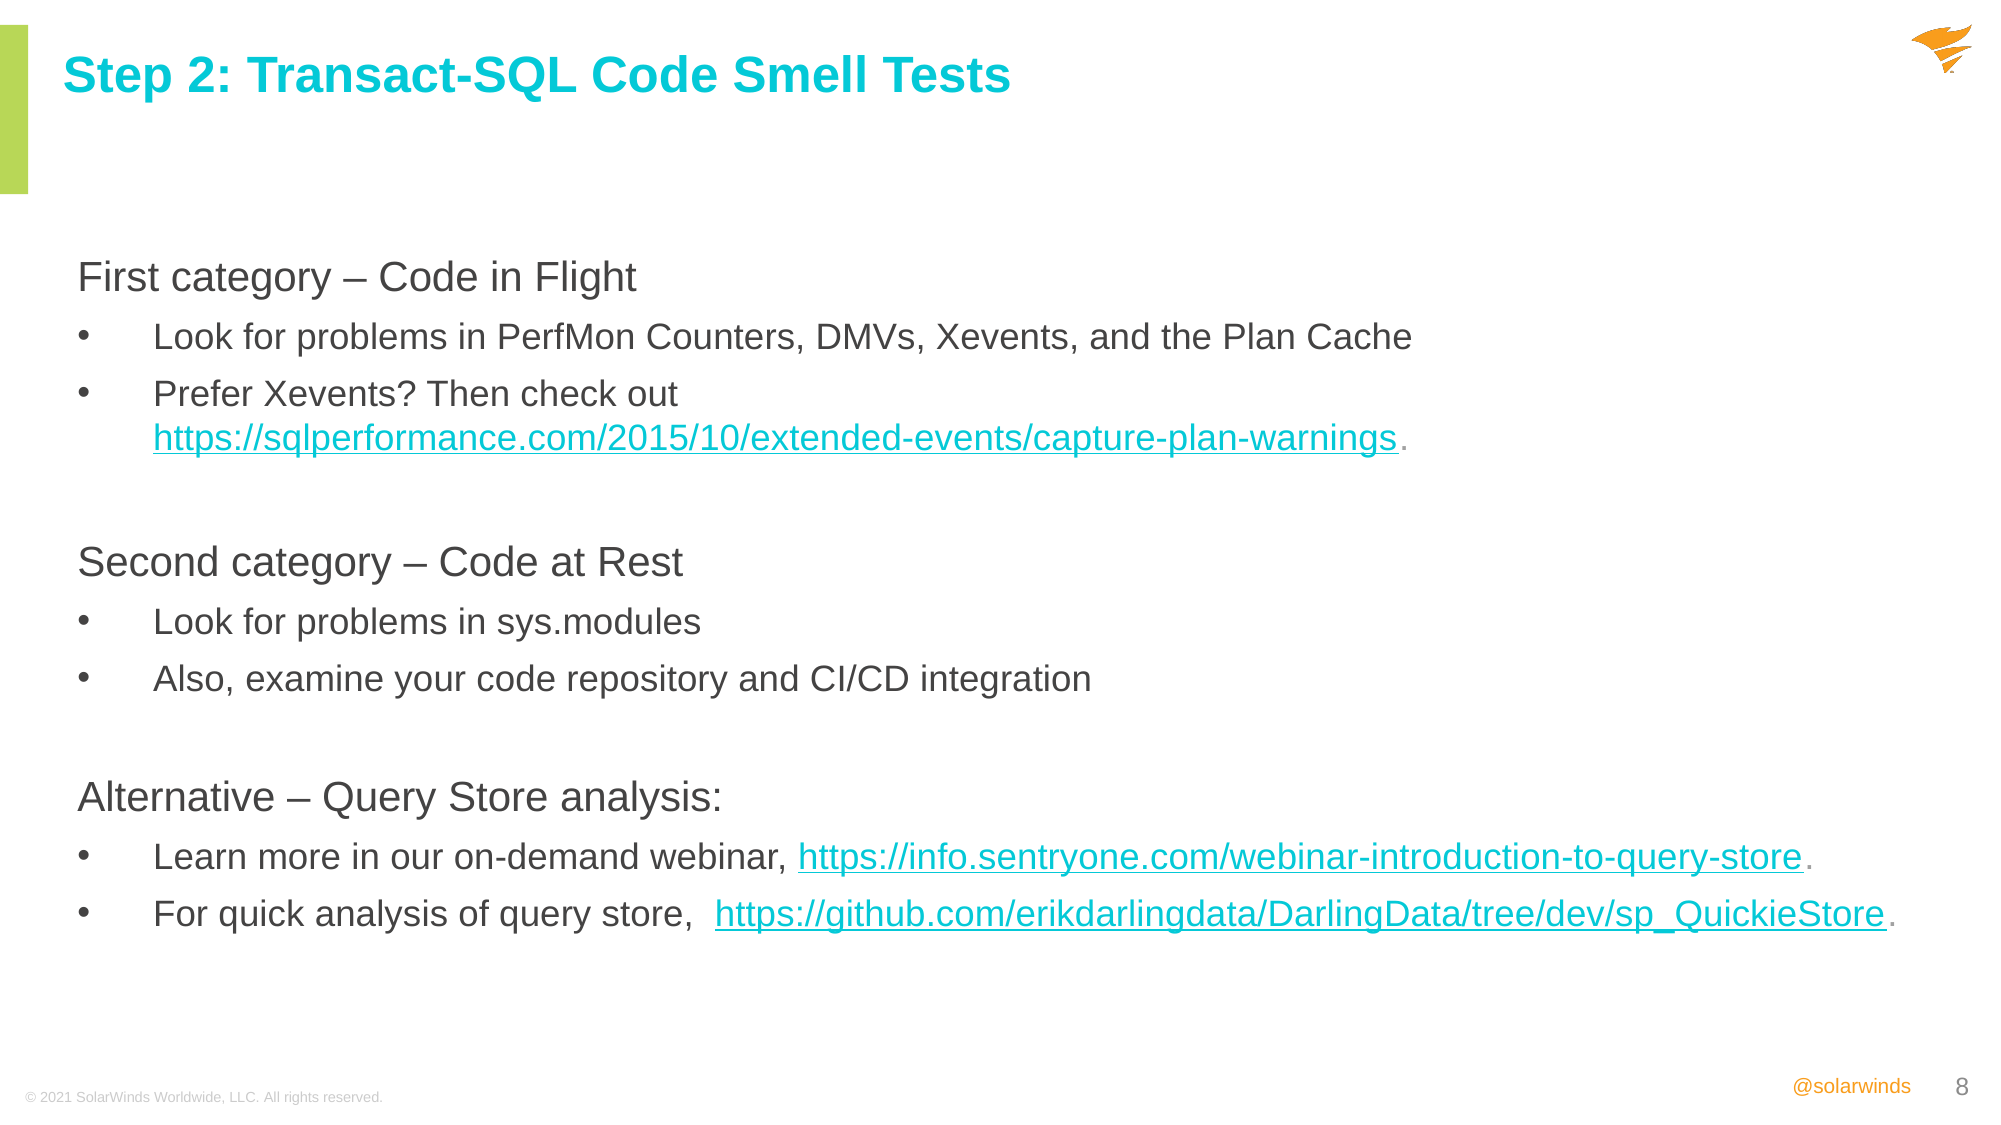

# Step 2: Transact-SQL Code Smell Tests

First category – Code in Flight
Look for problems in PerfMon Counters, DMVs, Xevents, and the Plan Cache
Prefer Xevents? Then check out https://sqlperformance.com/2015/10/extended-events/capture-plan-warnings.

Second category – Code at Rest
Look for problems in sys.modules
Also, examine your code repository and CI/CD integration

Alternative – Query Store analysis:
Learn more in our on-demand webinar, https://info.sentryone.com/webinar-introduction-to-query-store.
For quick analysis of query store,  https://github.com/erikdarlingdata/DarlingData/tree/dev/sp_QuickieStore.

© 2021 SolarWinds Worldwide, LLC. All rights reserved.